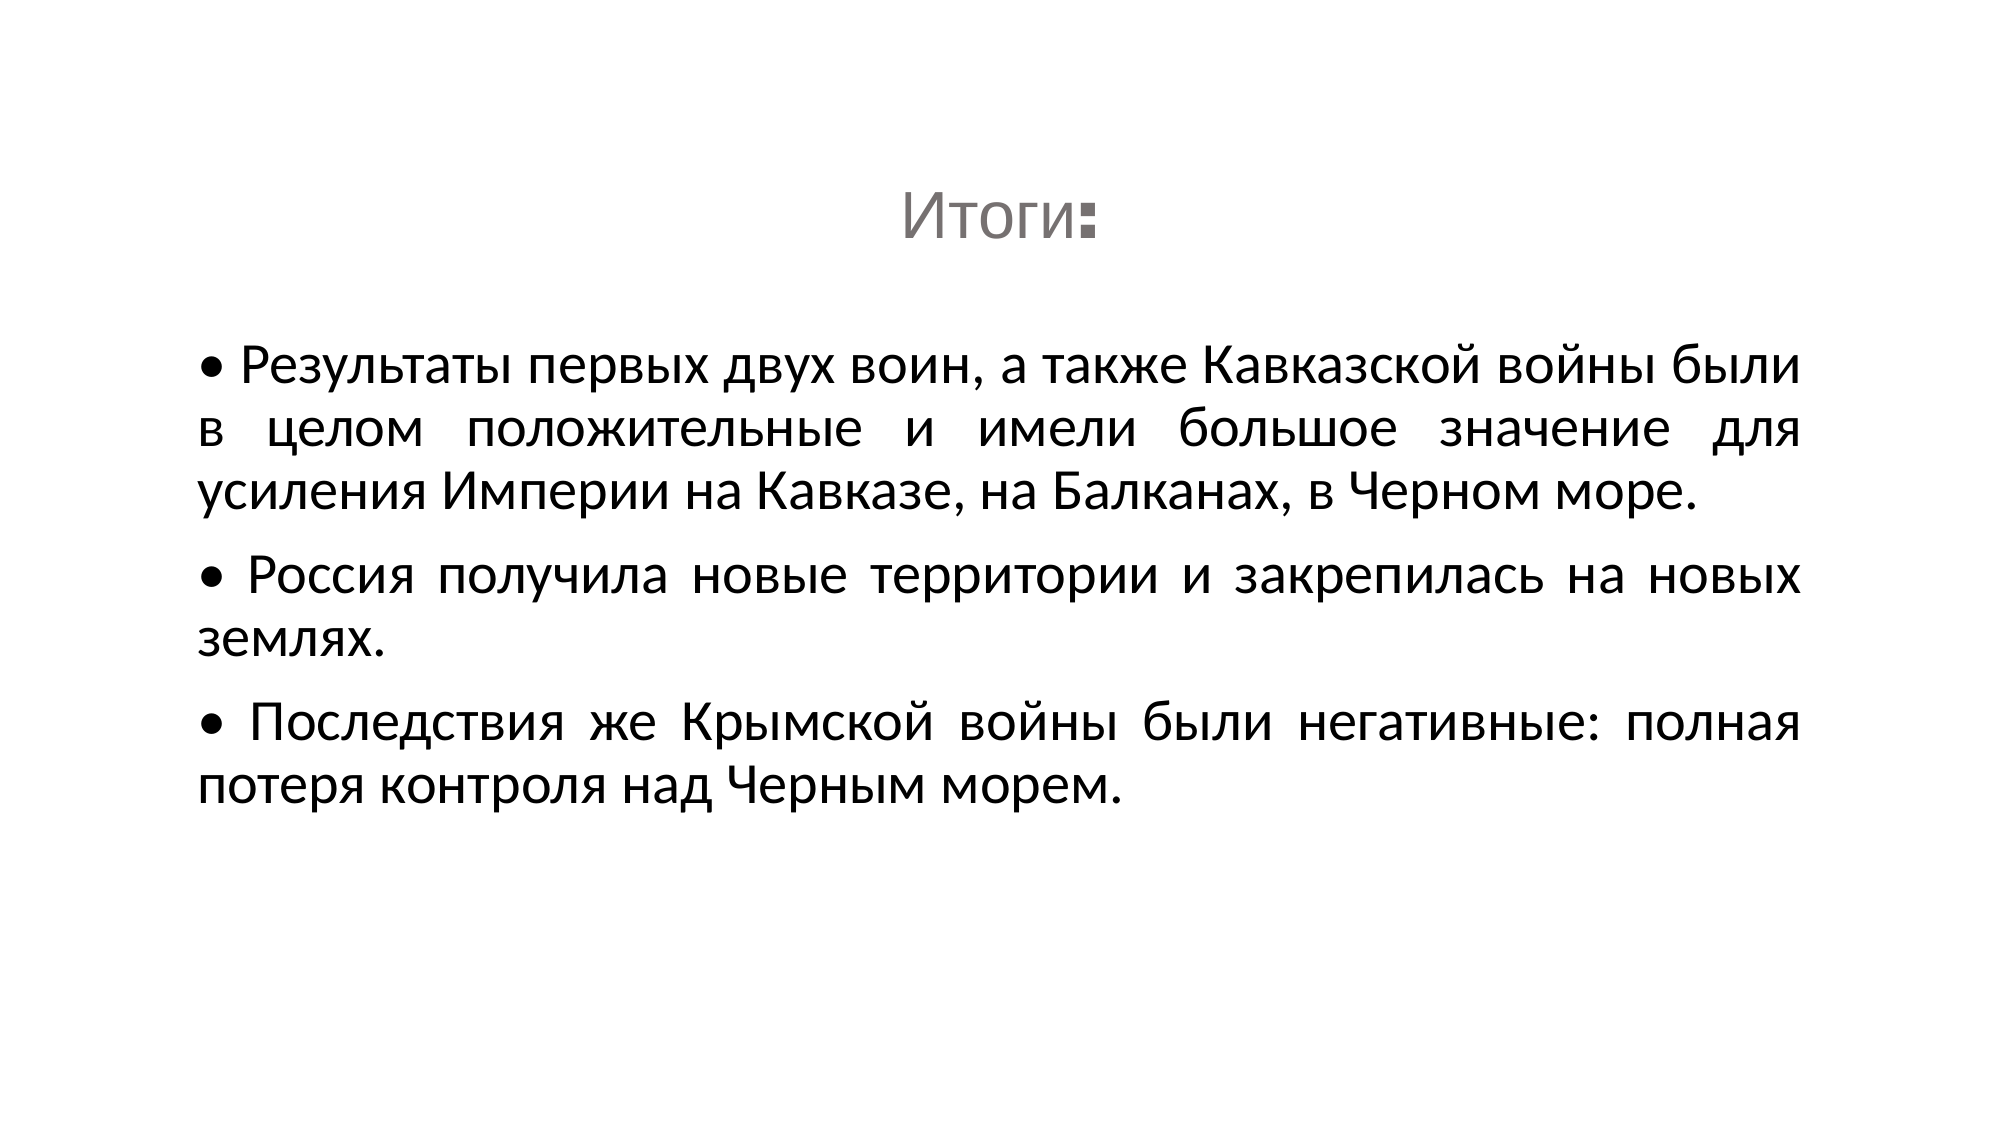

# Итоги:
• Результаты первых двух воин, а также Кавказской войны были в целом положительные и имели большое значение для усиления Империи на Кавказе, на Балканах, в Черном море.
• Россия получила новые территории и закрепилась на новых землях.
• Последствия же Крымской войны были негативные: полная потеря контроля над Черным морем.